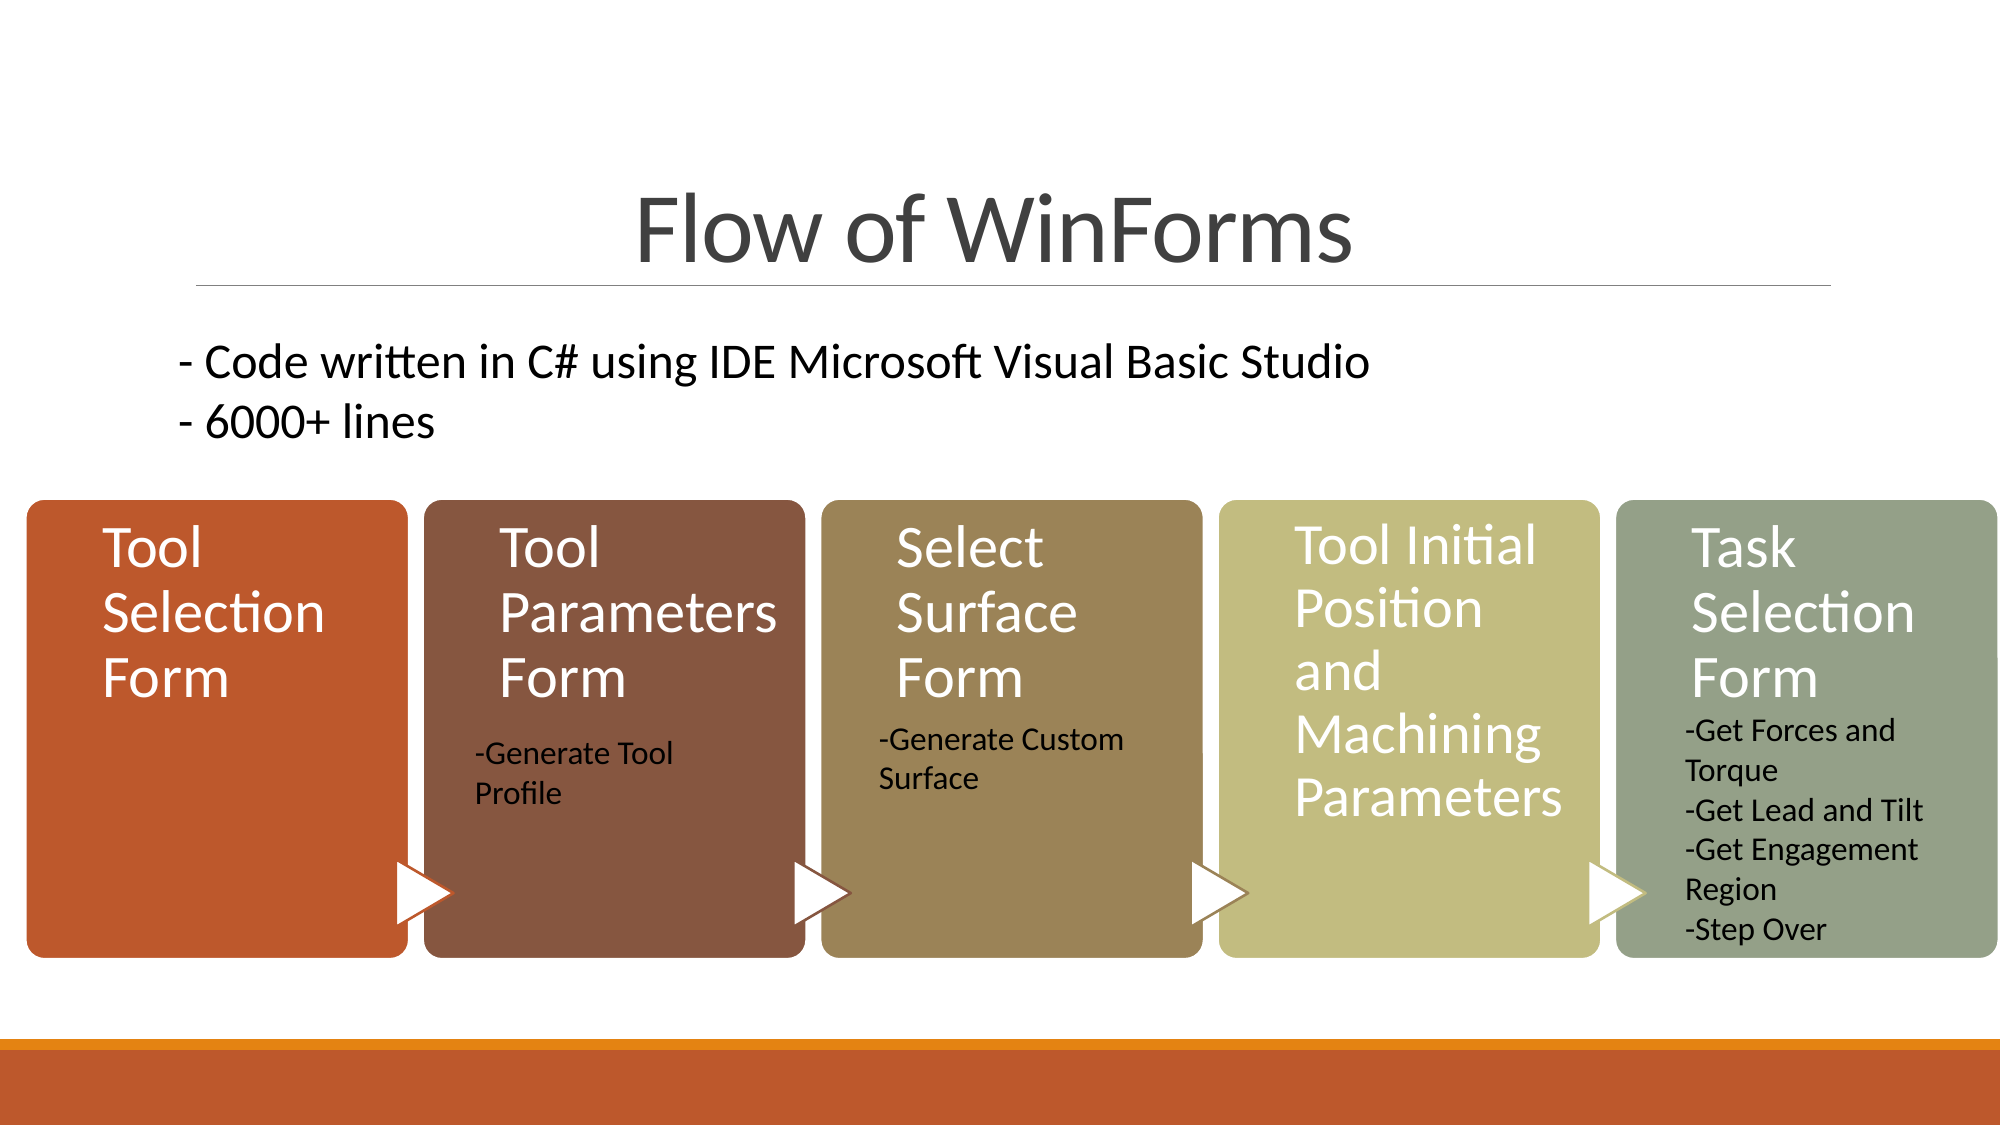

# Flow of WinForms

Tool Selection Form

Tool Parameters Form

Select Surface Form

Tool Initial Position and Machining Parameters

Task Selection Form
- Code written in C# using IDE Microsoft Visual Basic Studio
- 6000+ lines
-Get Forces and Torque
-Get Lead and Tilt
-Get Engagement Region
-Step Over

-Generate Custom Surface
-Generate Tool Profile